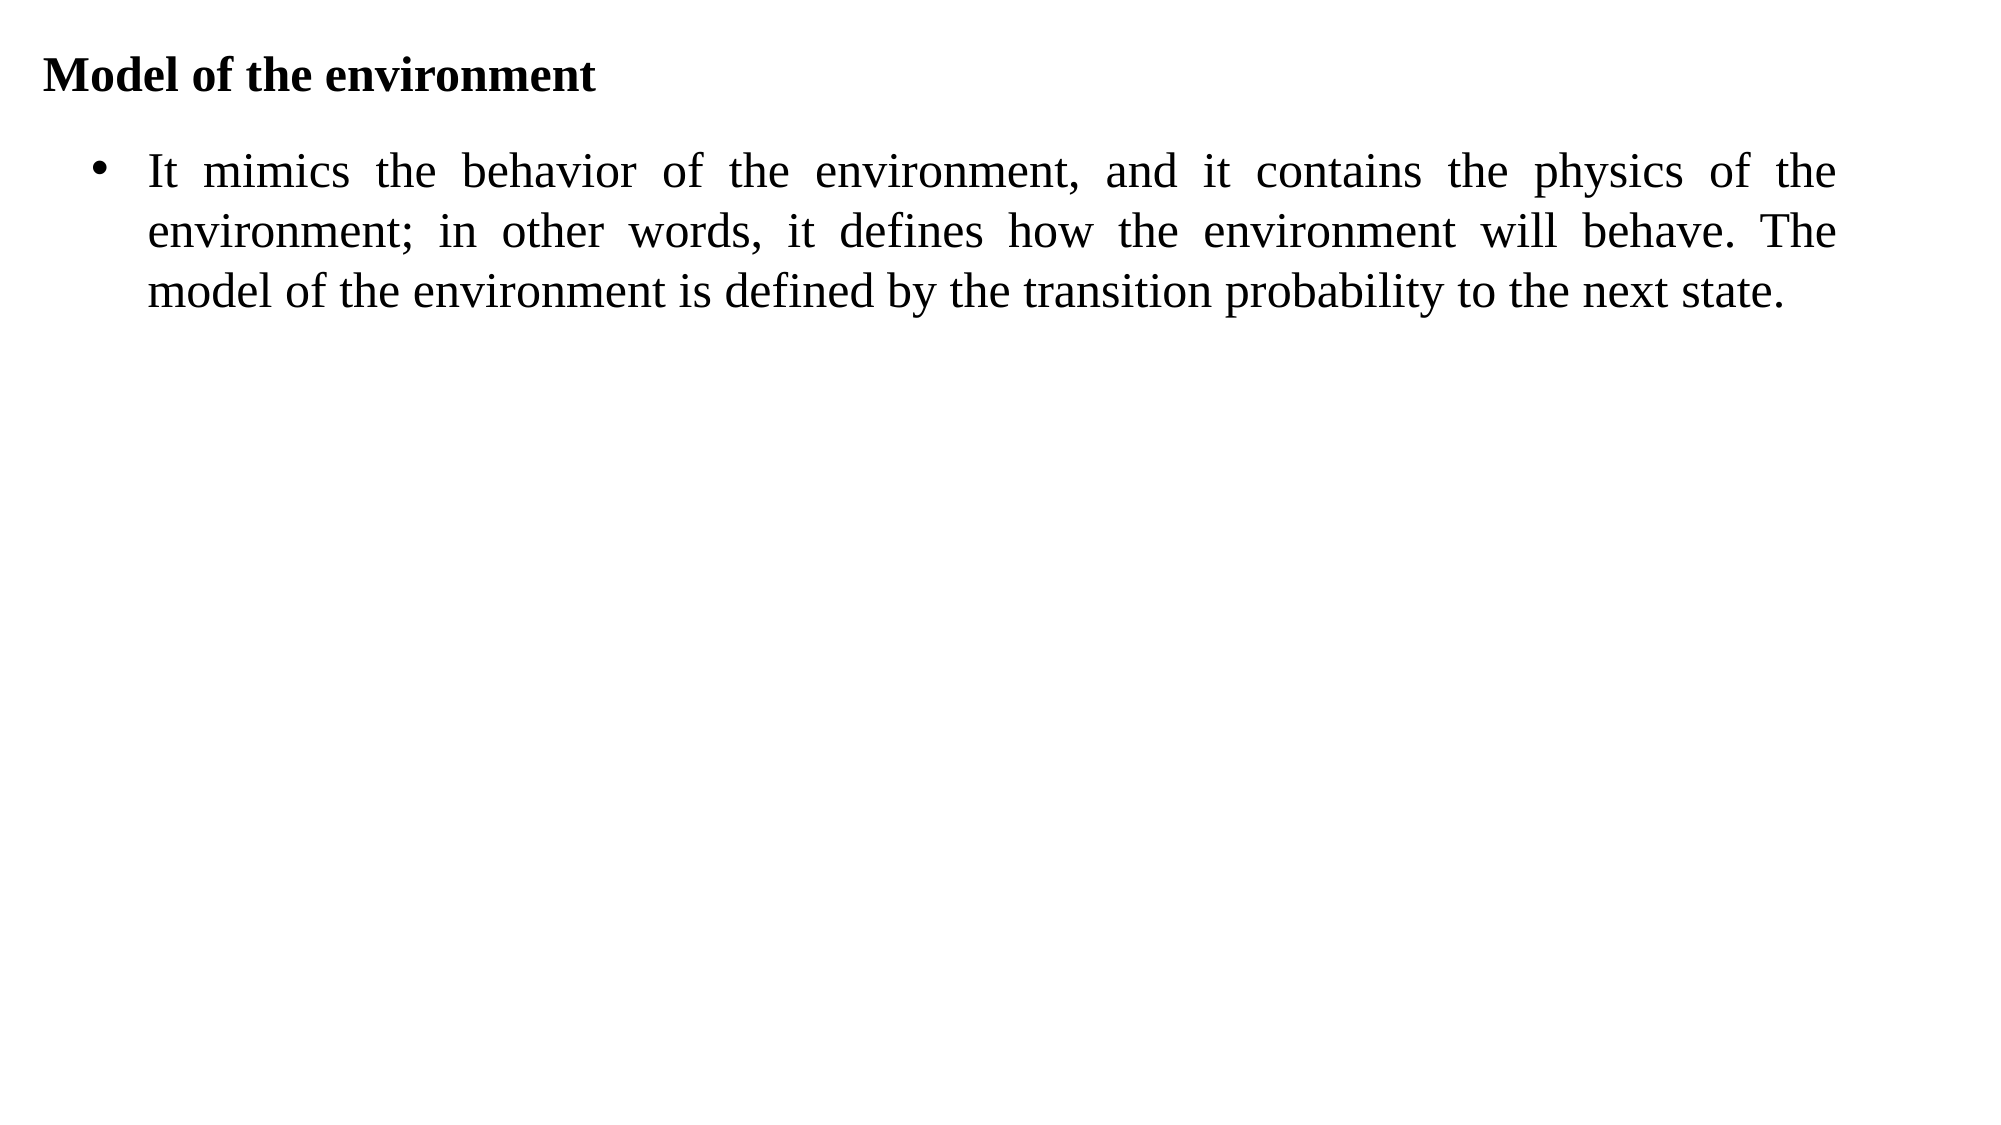

Model of the environment
It mimics the behavior of the environment, and it contains the physics of the environment; in other words, it defines how the environment will behave. The model of the environment is defined by the transition probability to the next state.